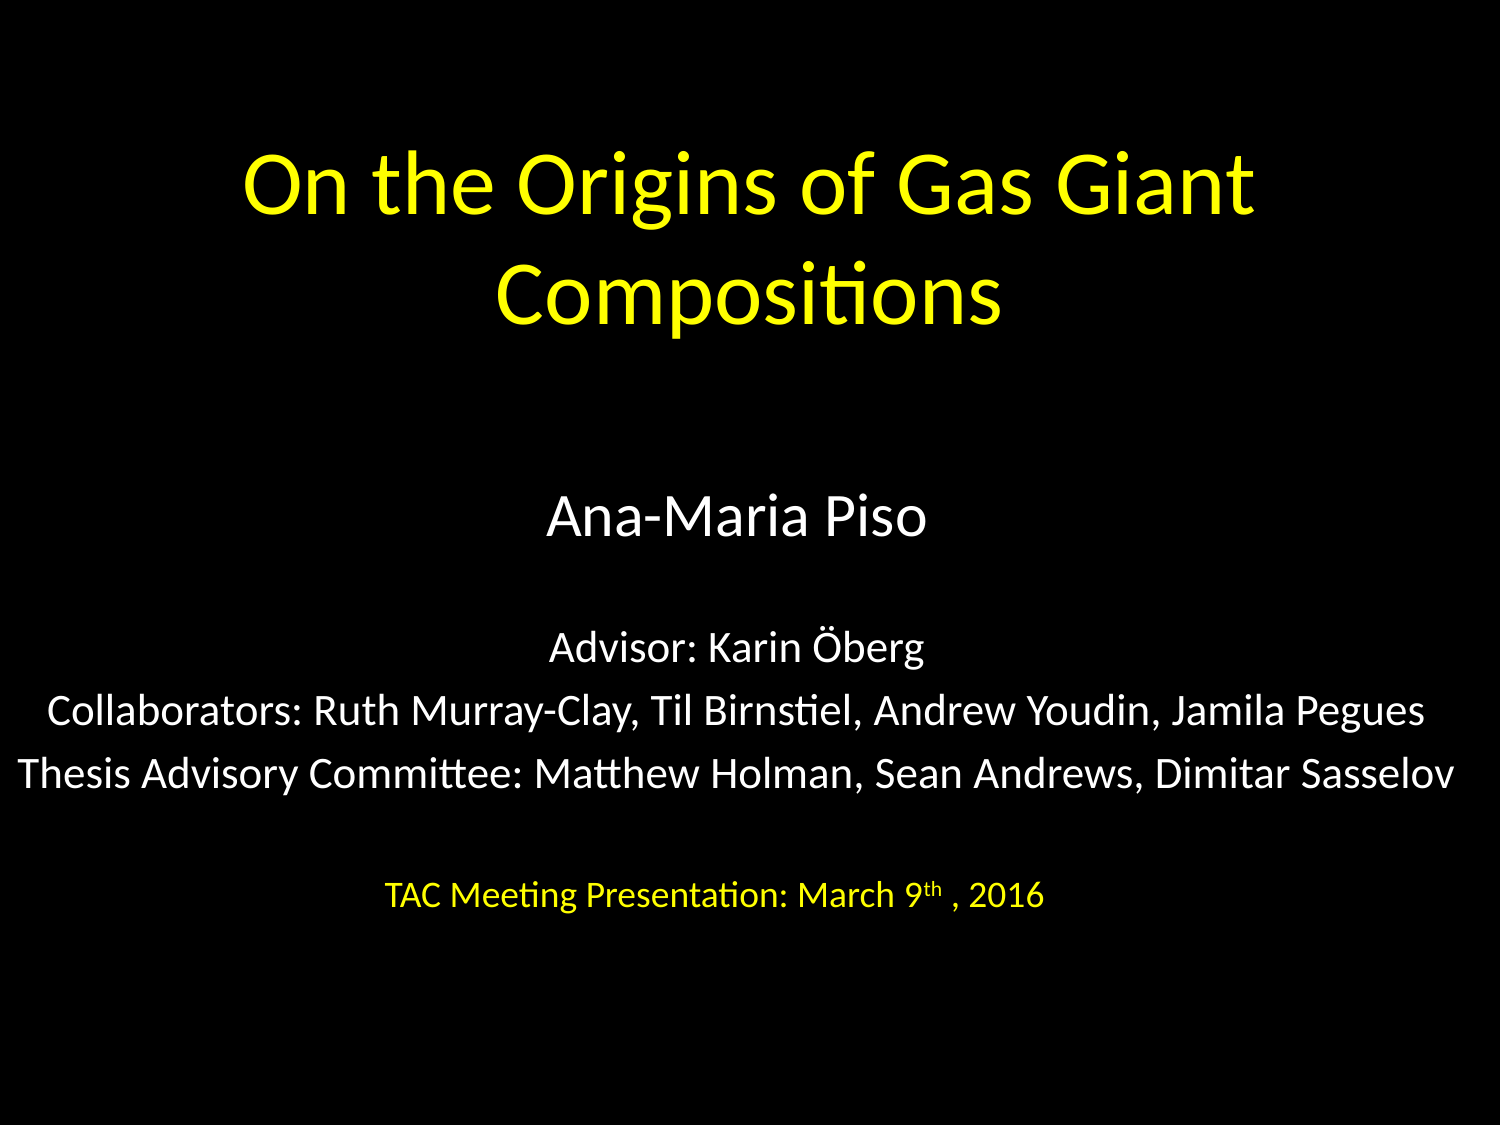

# On the Origins of Gas Giant Compositions
Ana-Maria Piso

Advisor: Karin Öberg
Collaborators: Ruth Murray-Clay, Til Birnstiel, Andrew Youdin, Jamila Pegues
Thesis Advisory Committee: Matthew Holman, Sean Andrews, Dimitar Sasselov
TAC Meeting Presentation: March 9th , 2016